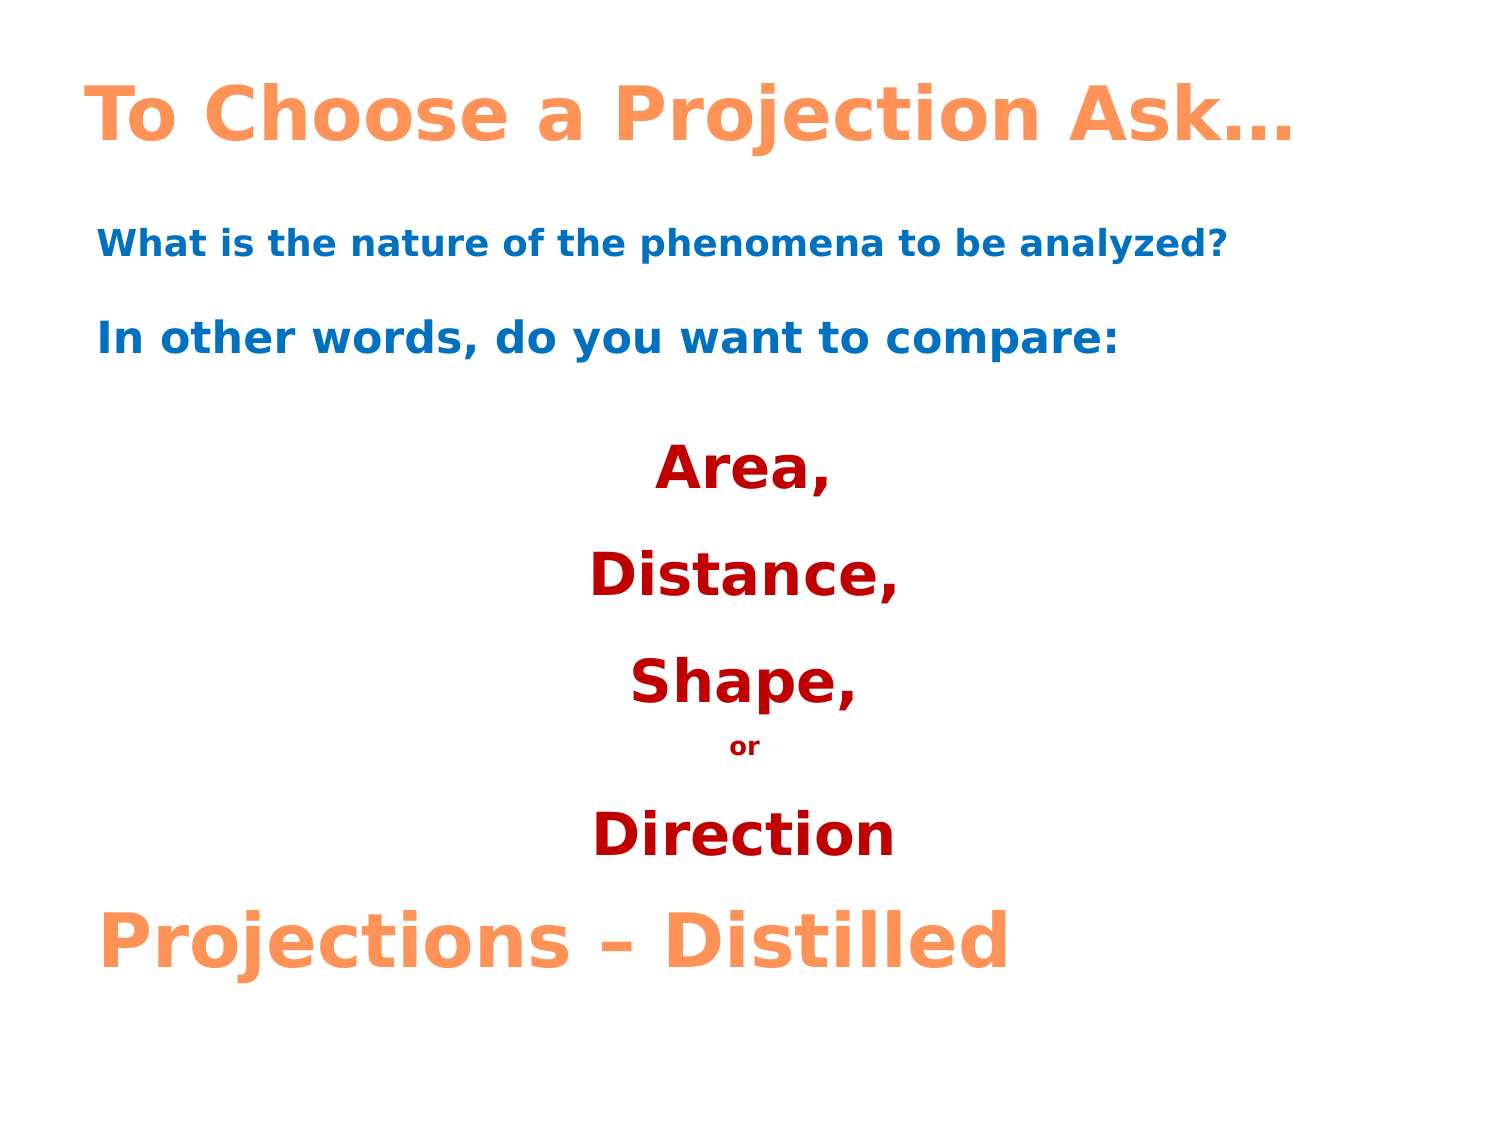

To Choose a Projection Ask…
What is the nature of the phenomena to be analyzed?

In other words, do you want to compare:

Area,
Distance,
Shape,
or
Direction

# Projections – Distilled